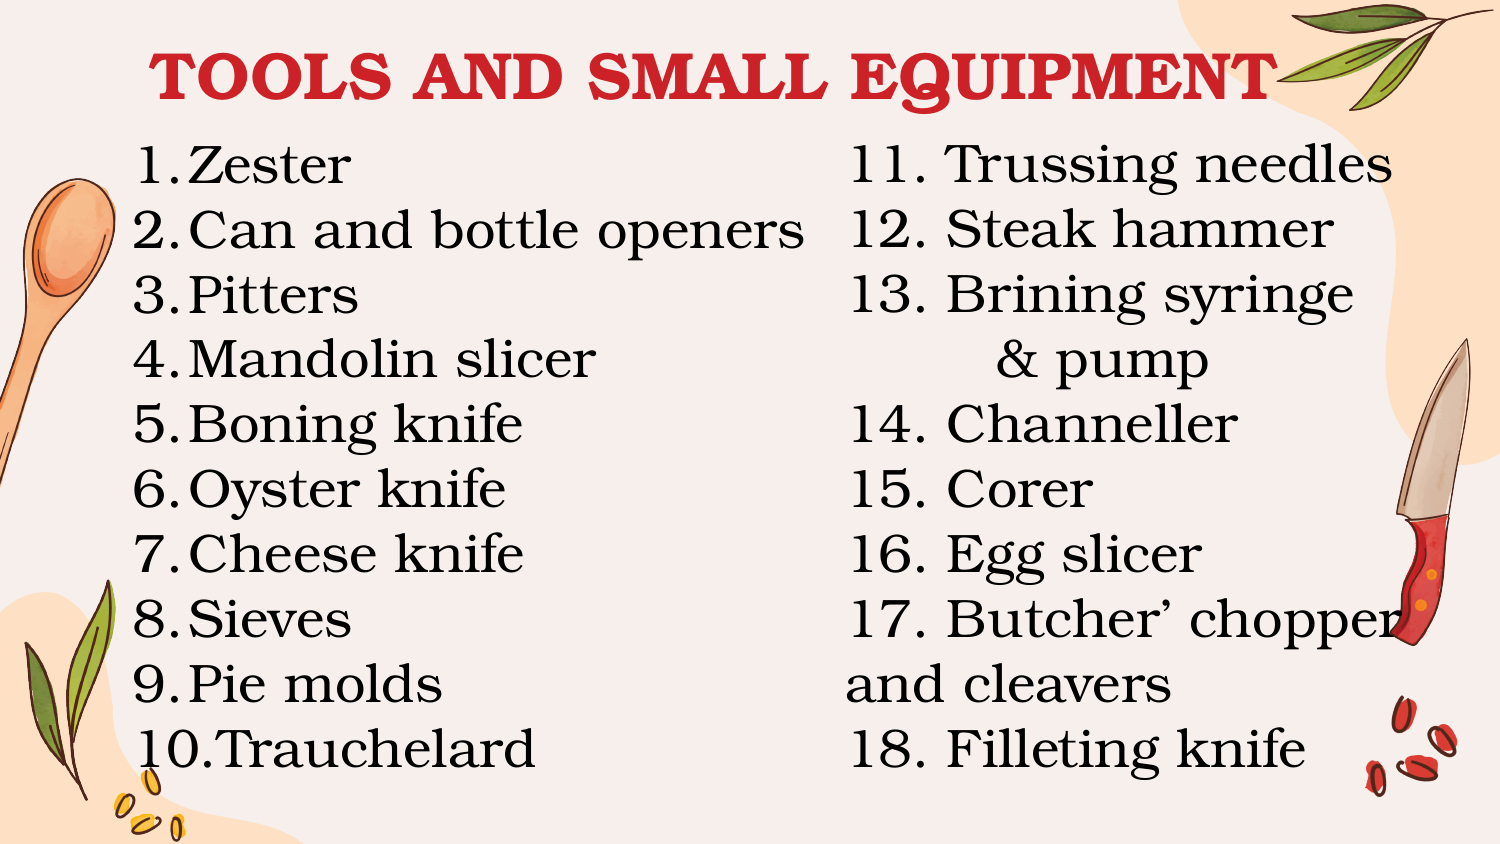

TOOLS AND SMALL EQUIPMENT
11. Trussing needles
12. Steak hammer
13. Brining syringe    	& pump
14. Channeller
15. Corer
16. Egg slicer
17. Butcher’ chopper and cleavers
18. Filleting knife
Zester
Can and bottle openers
Pitters
Mandolin slicer
Boning knife
Oyster knife
Cheese knife
Sieves
Pie molds
Trauchelard